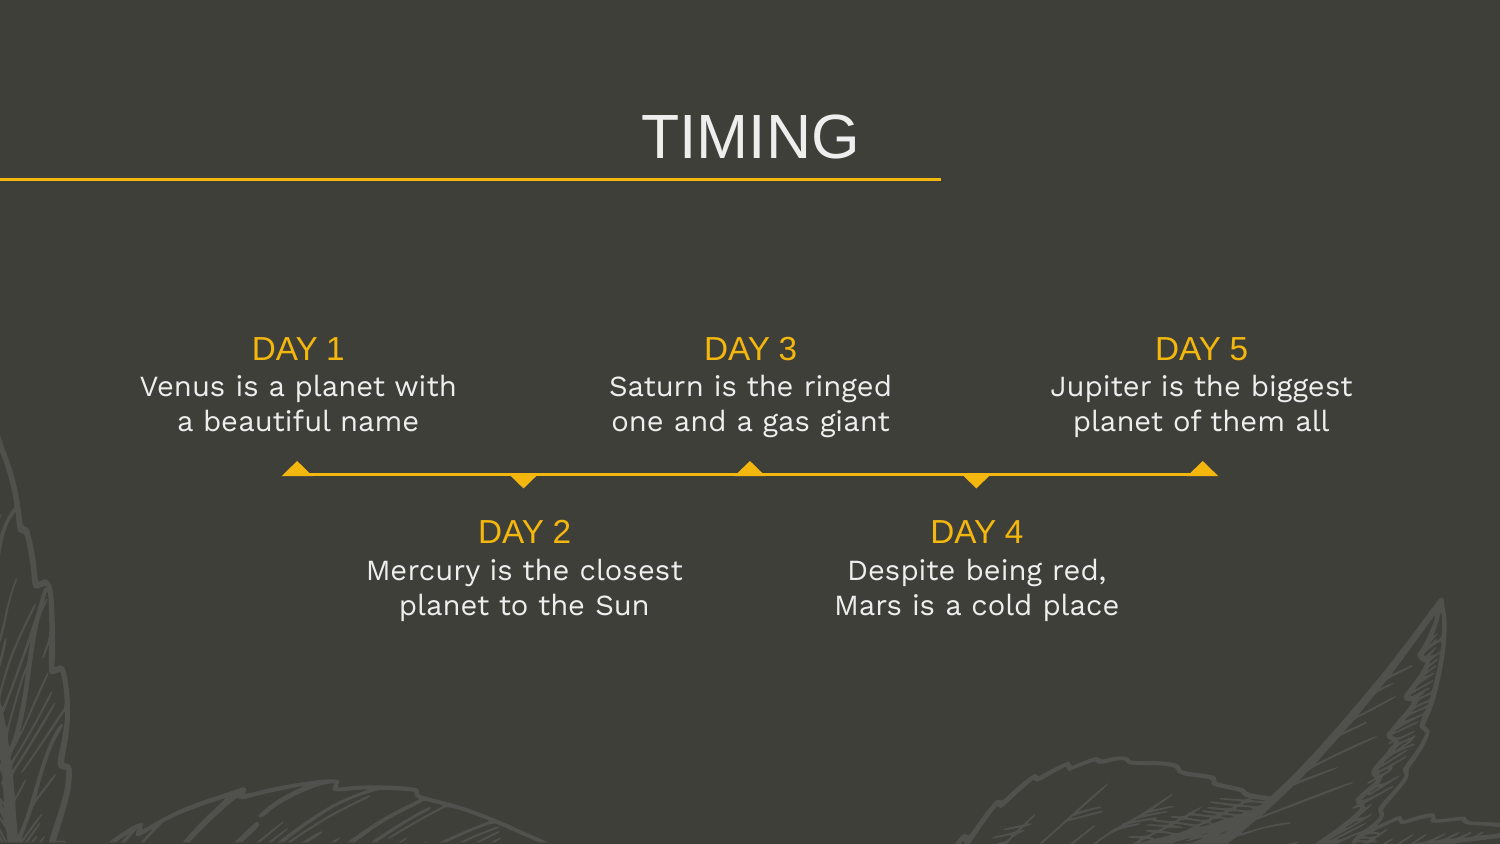

# TIMING
DAY 1
DAY 3
DAY 5
Venus is a planet with a beautiful name
Saturn is the ringed one and a gas giant
Jupiter is the biggest planet of them all

DAY 2
DAY 4
Mercury is the closest planet to the Sun
Despite being red, Mars is a cold place